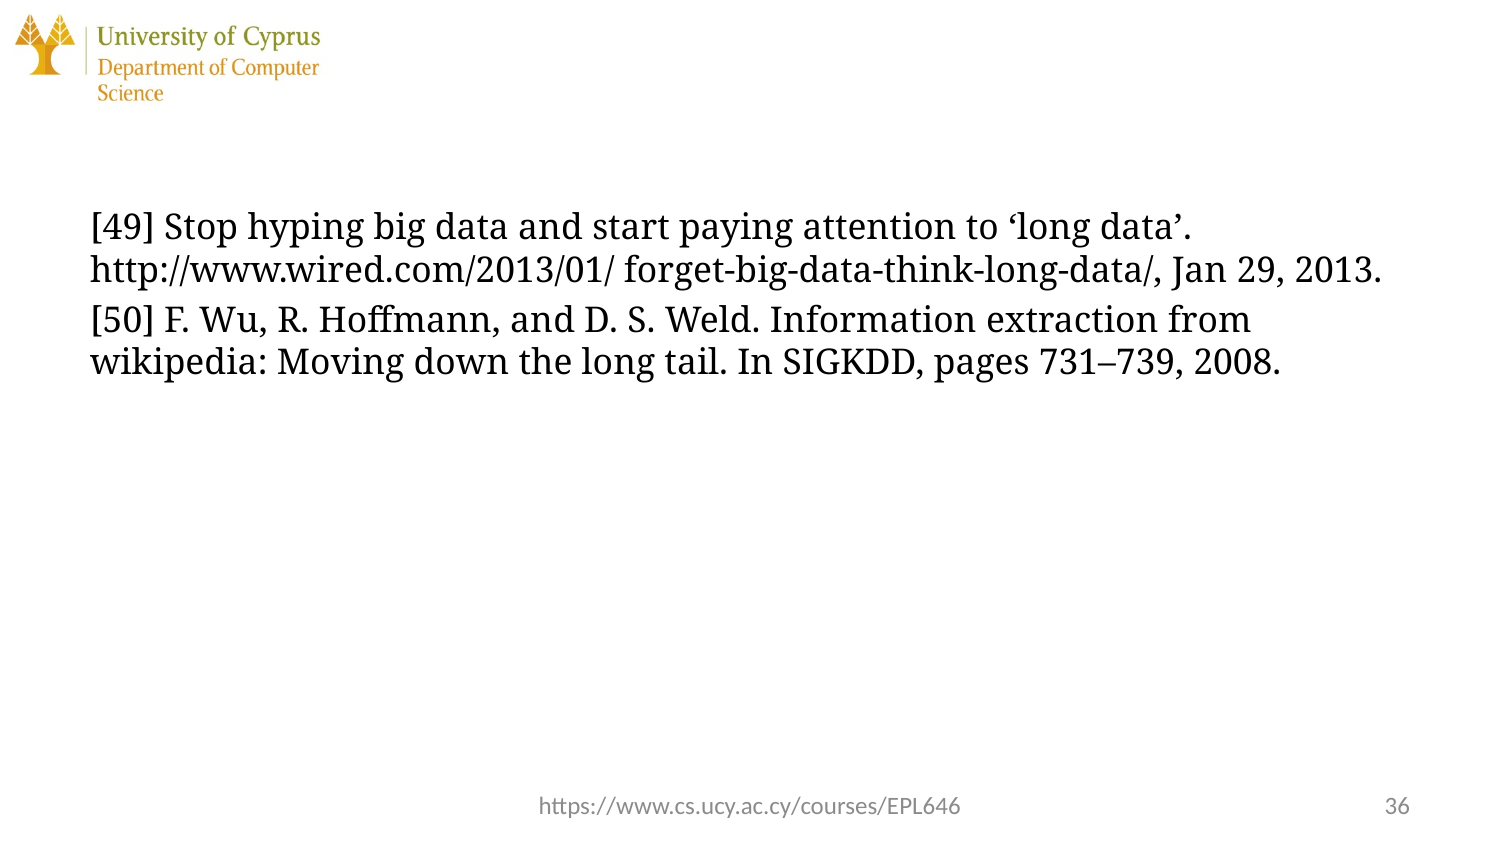

#
[49] Stop hyping big data and start paying attention to ‘long data’. http://www.wired.com/2013/01/ forget-big-data-think-long-data/, Jan 29, 2013.
[50] F. Wu, R. Hoffmann, and D. S. Weld. Information extraction from wikipedia: Moving down the long tail. In SIGKDD, pages 731–739, 2008.

https://www.cs.ucy.ac.cy/courses/EPL646
36